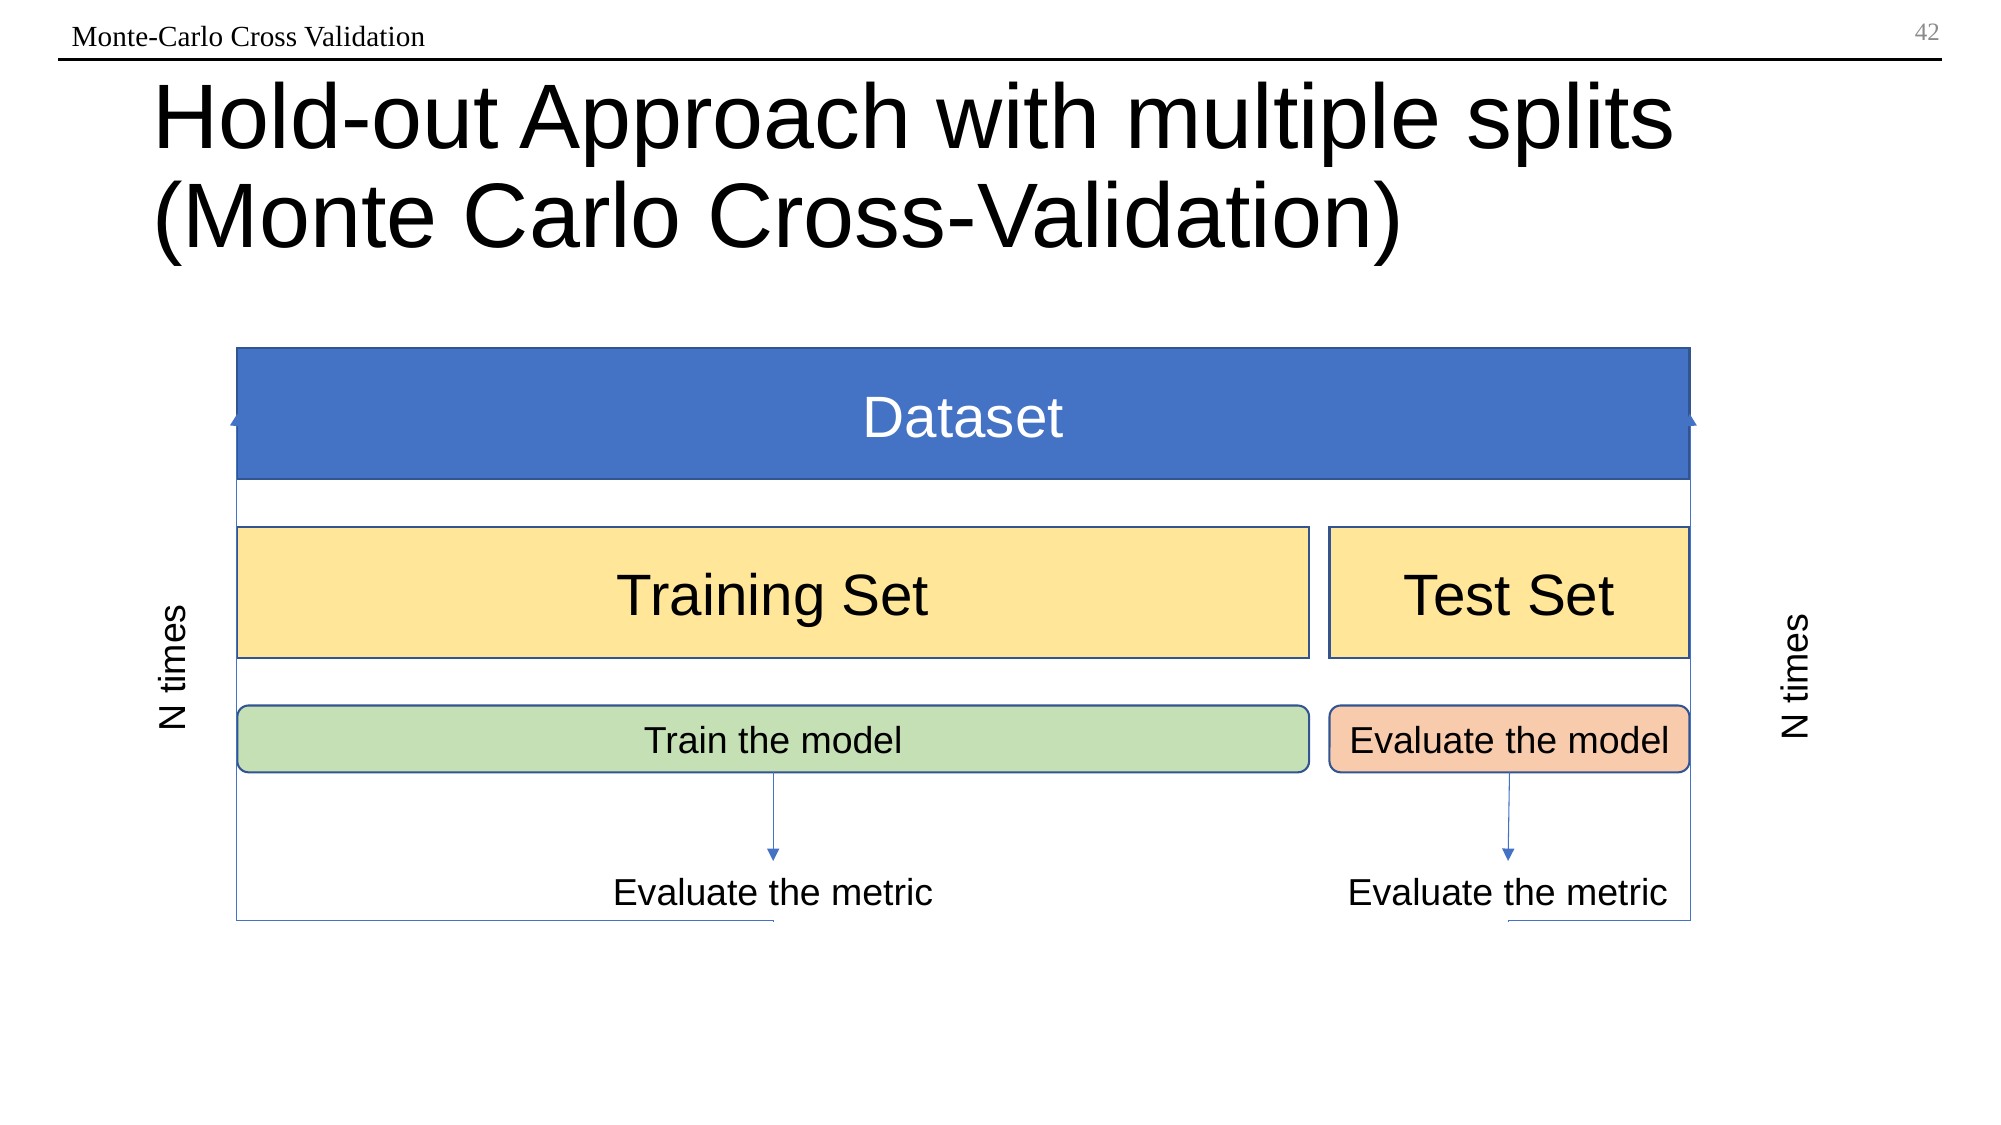

Monte-Carlo Cross Validation
# Hold-out Approach with multiple splits (Monte Carlo Cross-Validation)
Dataset
Training Set
Test Set
N times
N times
Train the model
Evaluate the model
Evaluate the metric
Evaluate the metric